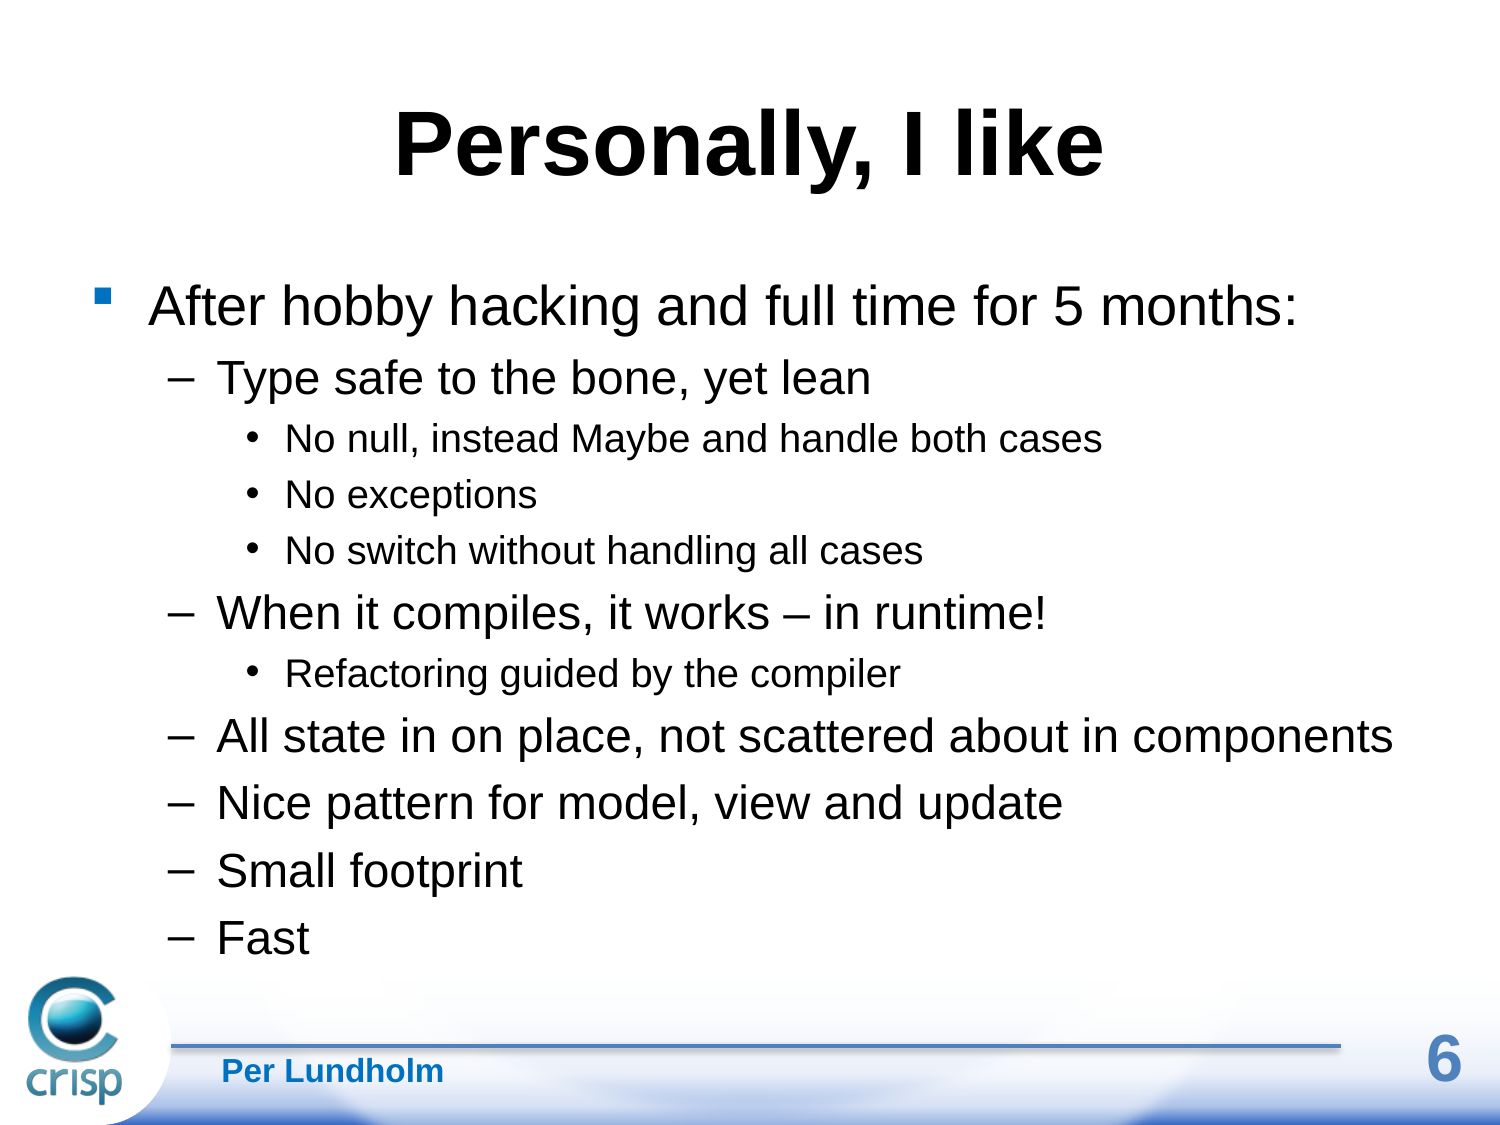

# Personally, I like
After hobby hacking and full time for 5 months:
Type safe to the bone, yet lean
No null, instead Maybe and handle both cases
No exceptions
No switch without handling all cases
When it compiles, it works – in runtime!
Refactoring guided by the compiler
All state in on place, not scattered about in components
Nice pattern for model, view and update
Small footprint
Fast
6
Per Lundholm